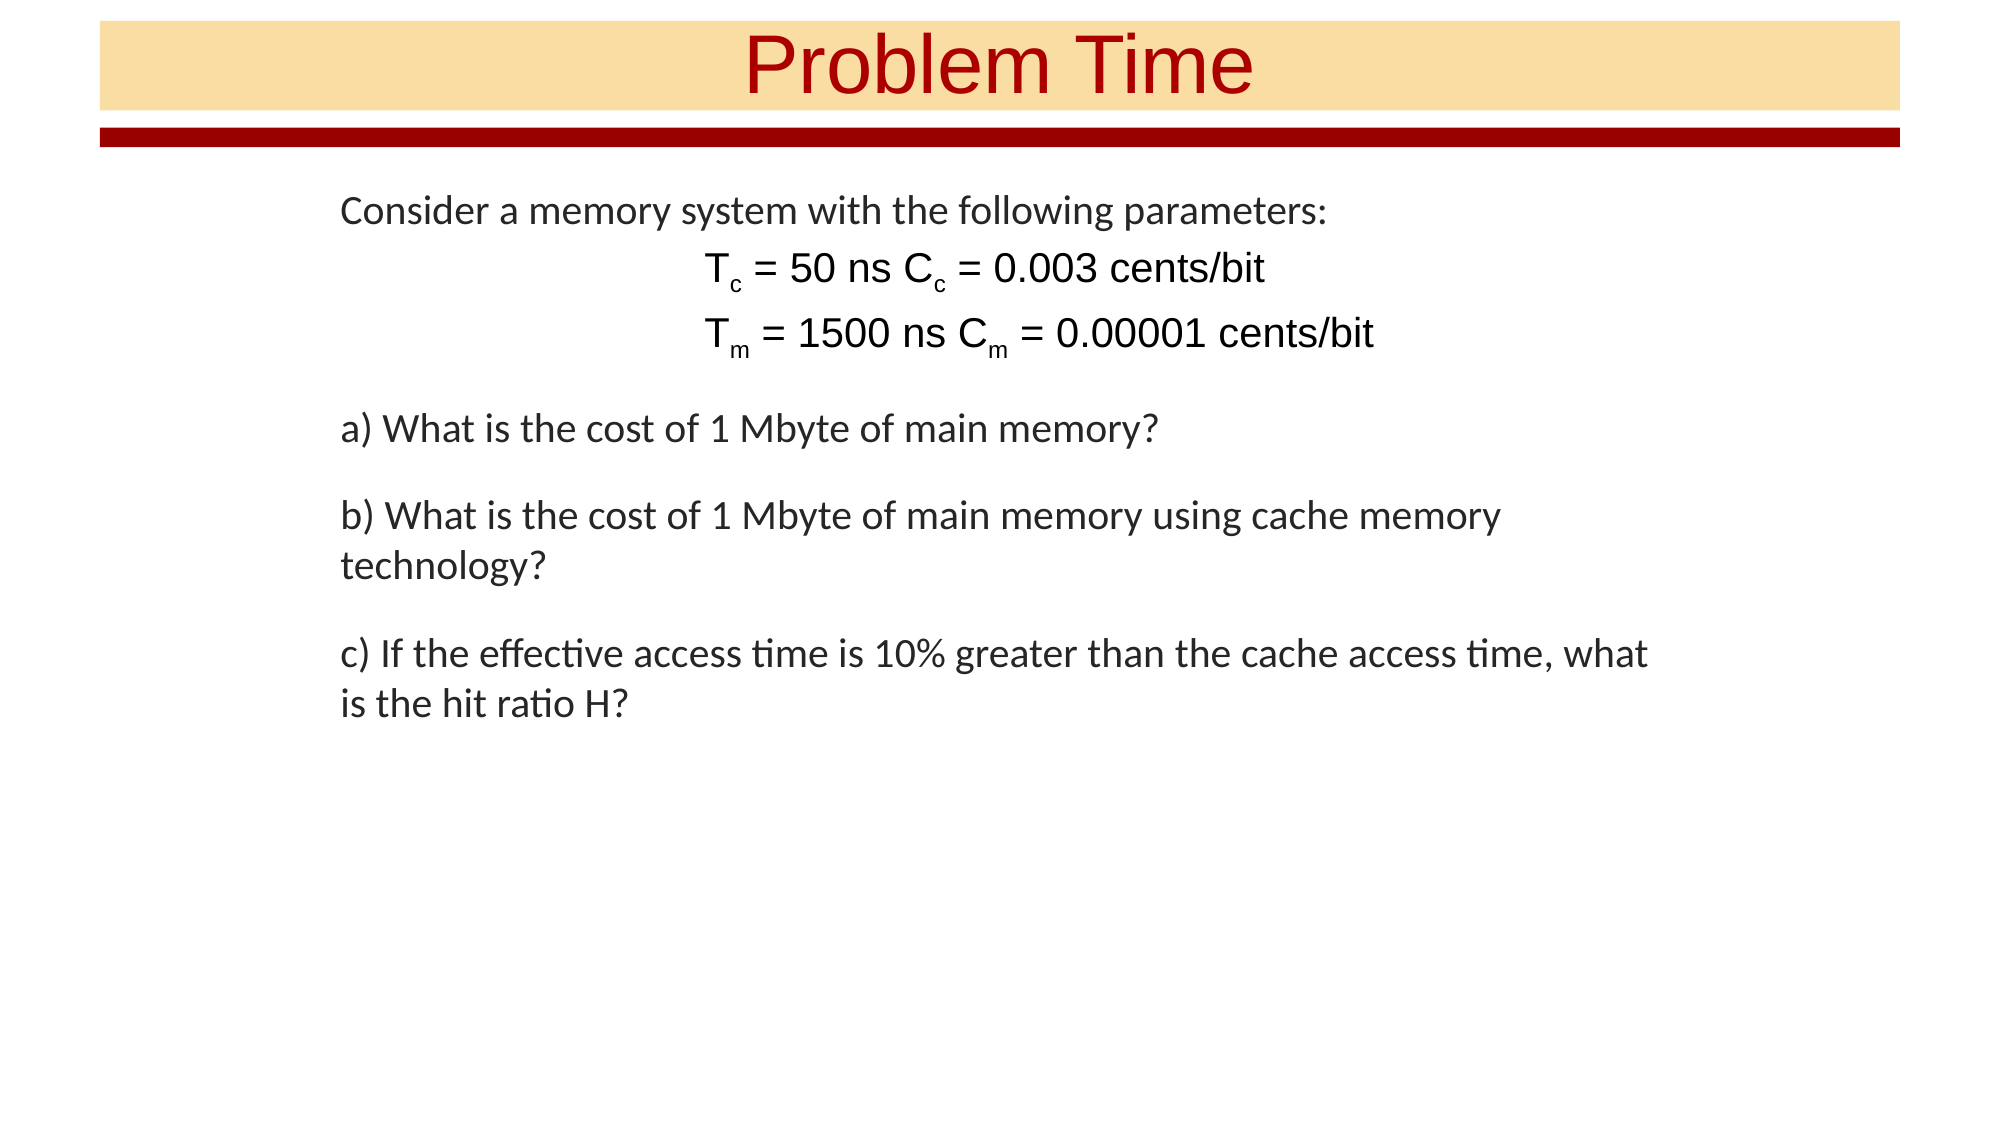

# Problem Time
Consider a memory system with the following parameters:
Tc = 50 ns Cc = 0.003 cents/bit
Tm = 1500 ns Cm = 0.00001 cents/bit
a) What is the cost of 1 Mbyte of main memory?
b) What is the cost of 1 Mbyte of main memory using cache memory technology?
c) If the effective access time is 10% greater than the cache access time, what is the hit ratio H?